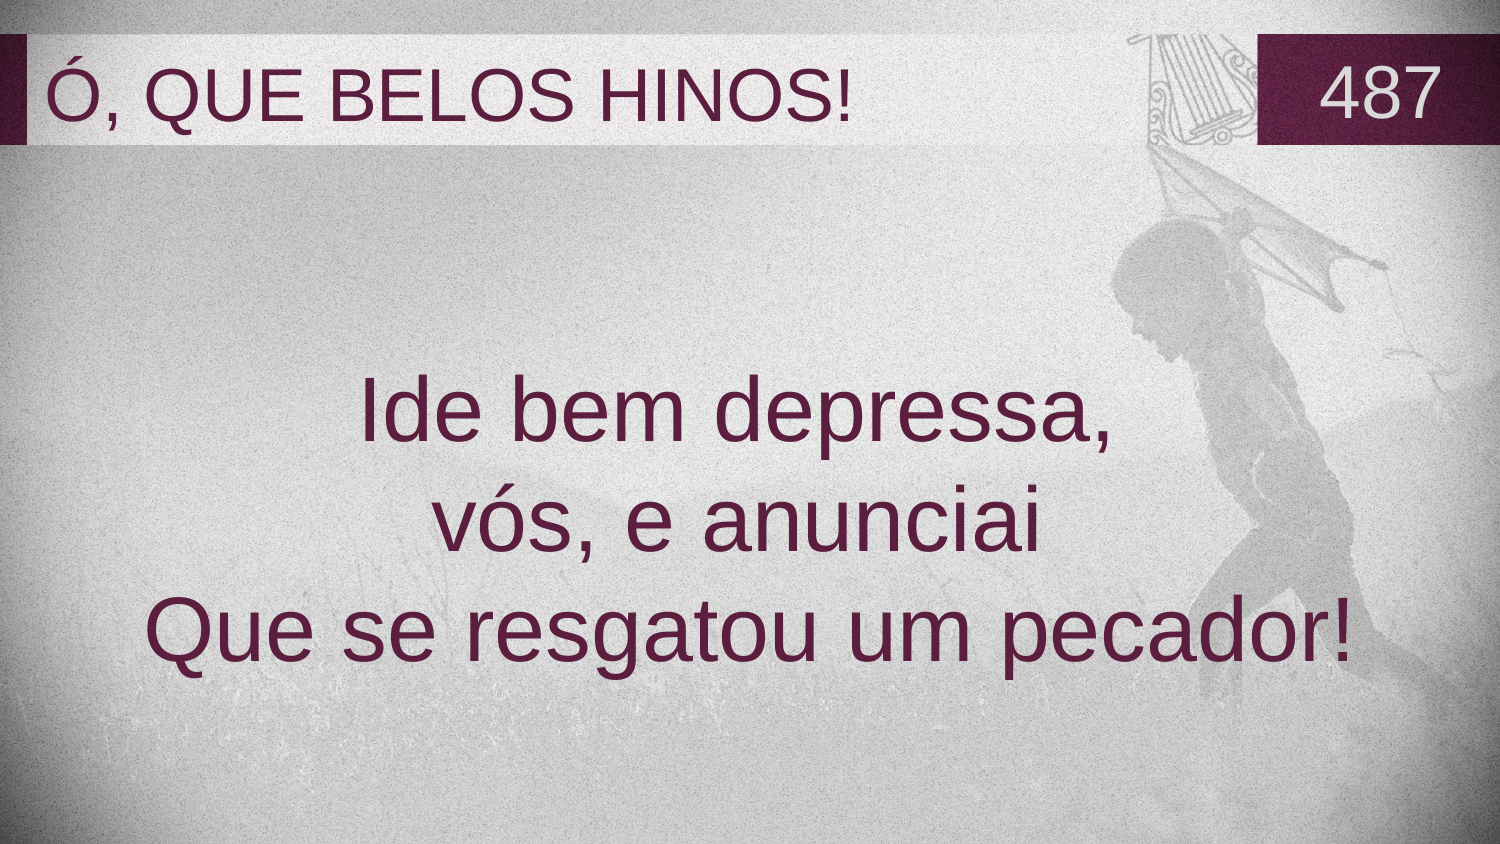

# Ó, QUE BELOS HINOS!
487
Ide bem depressa,
vós, e anunciai
Que se resgatou um pecador!